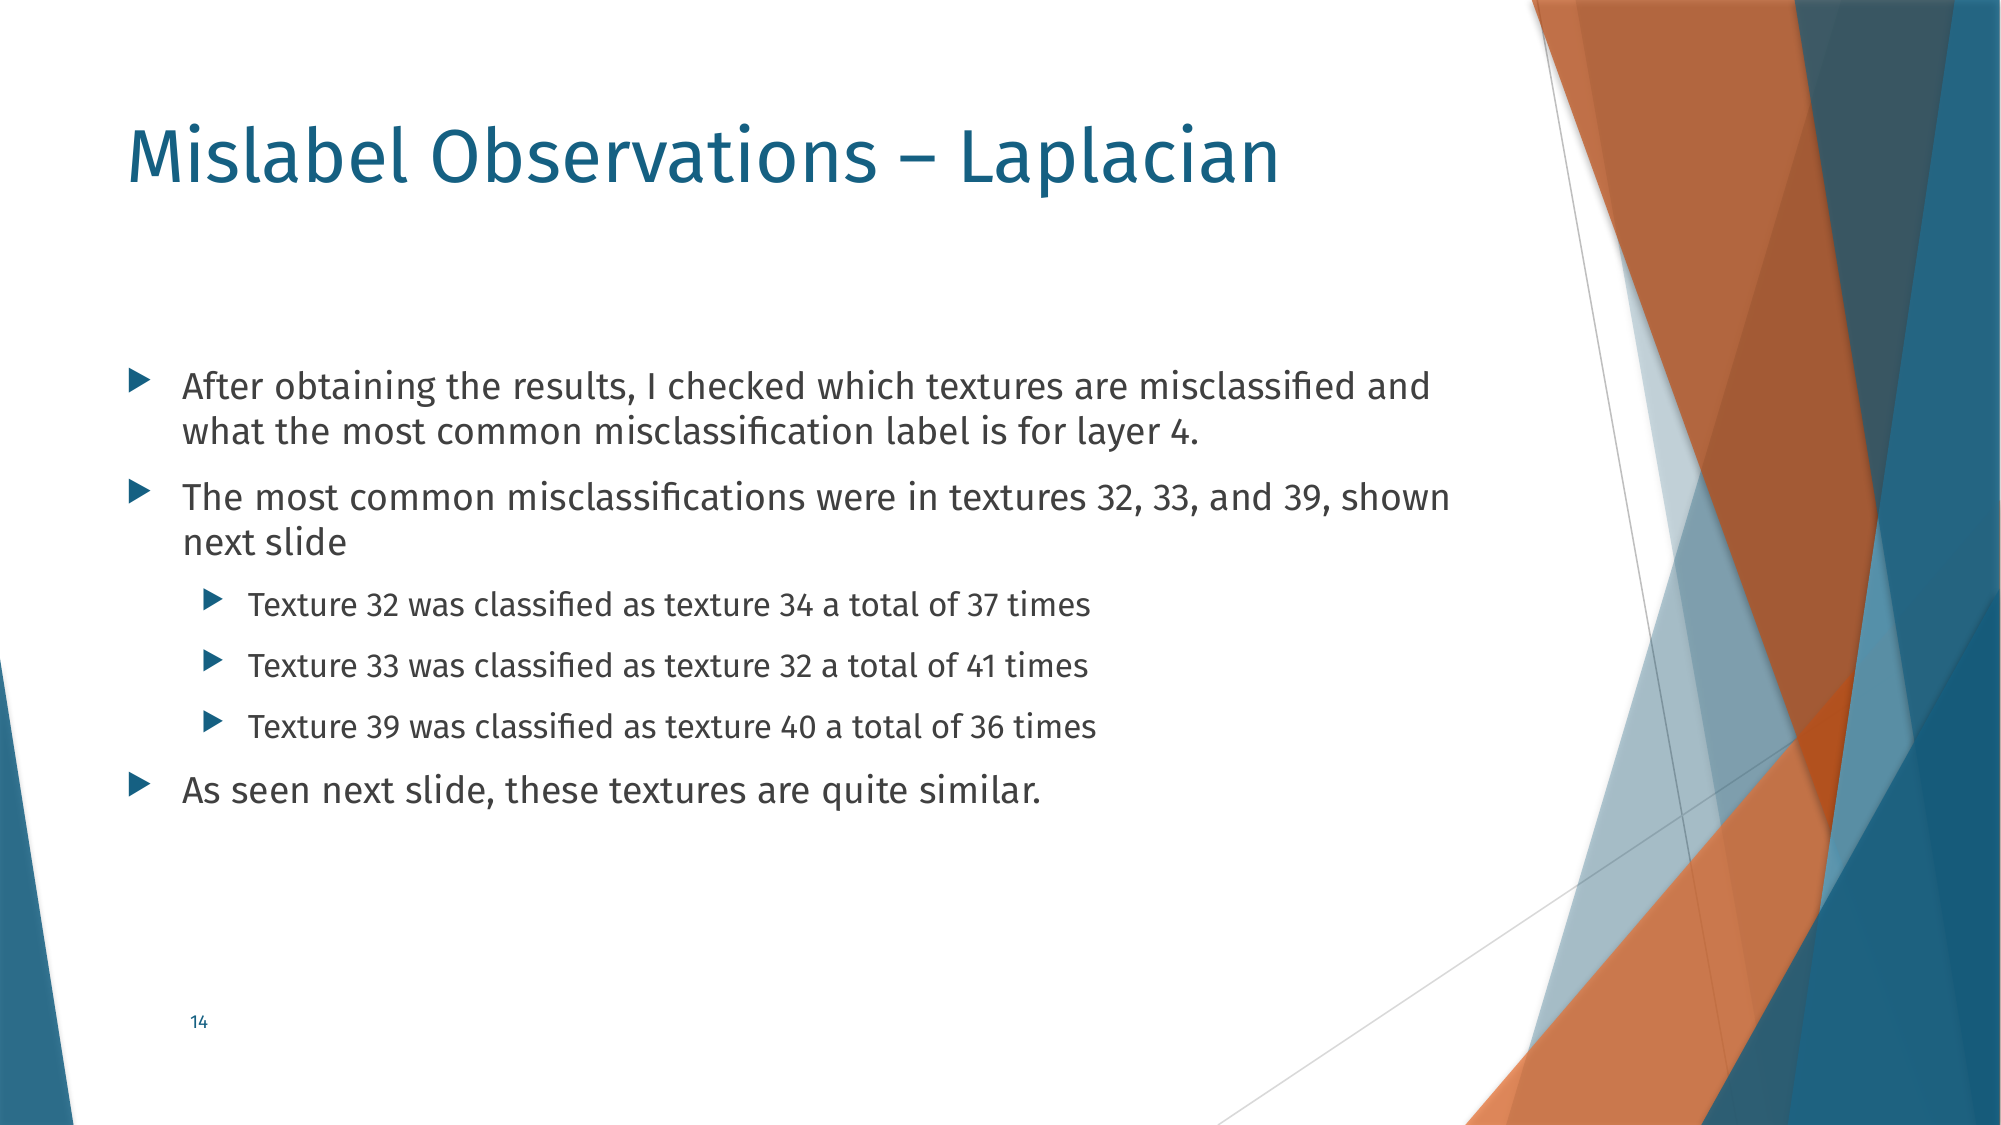

# Mislabel Observations – Laplacian
After obtaining the results, I checked which textures are misclassified and what the most common misclassification label is for layer 4.
The most common misclassifications were in textures 32, 33, and 39, shown next slide
Texture 32 was classified as texture 34 a total of 37 times
Texture 33 was classified as texture 32 a total of 41 times
Texture 39 was classified as texture 40 a total of 36 times
As seen next slide, these textures are quite similar.
14